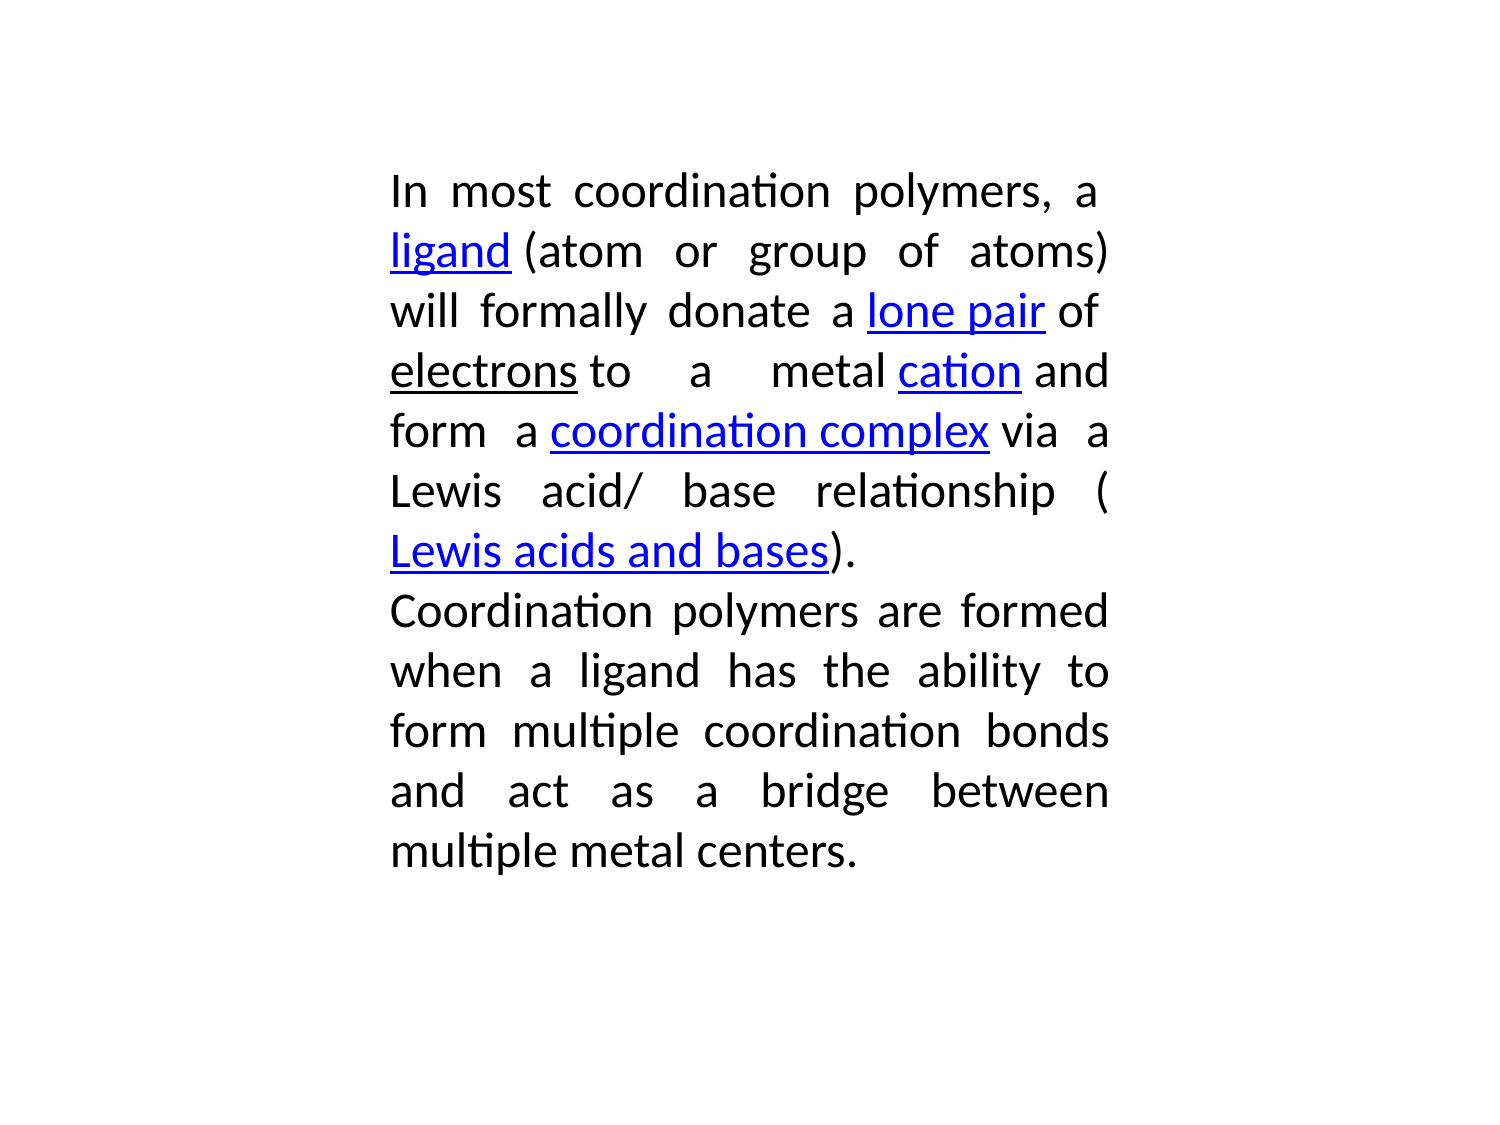

In most coordination polymers, a ligand (atom or group of atoms) will formally donate a lone pair of electrons to a metal cation and form a coordination complex via a Lewis acid/ base relationship (Lewis acids and bases). Coordination polymers are formed when a ligand has the ability to form multiple coordination bonds and act as a bridge between multiple metal centers.